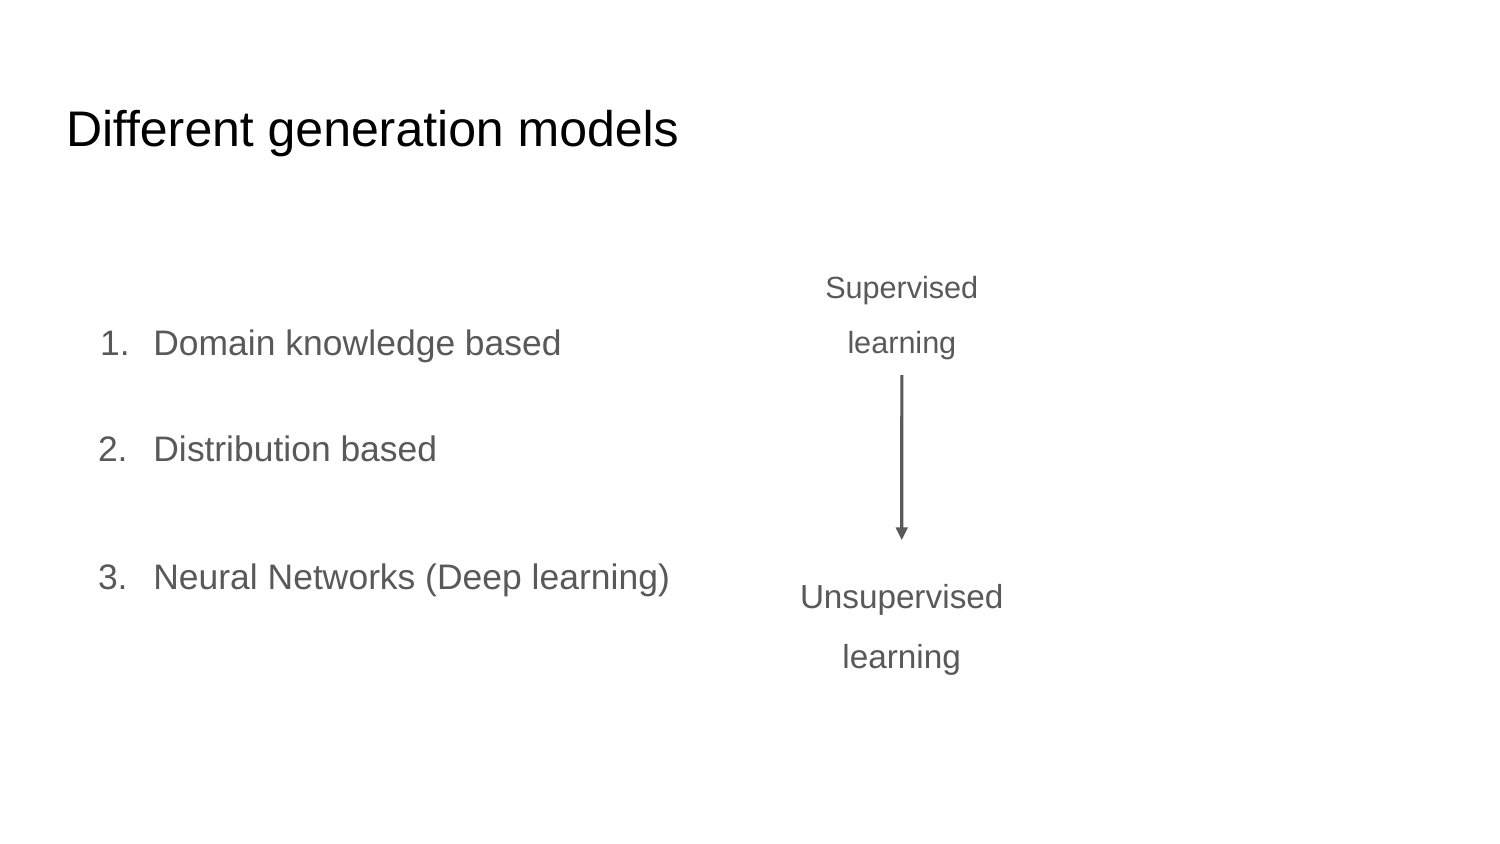

Different generation models

Supervised learning
Domain knowledge based
Distribution based
Neural Networks (Deep learning)
Unsupervised learning